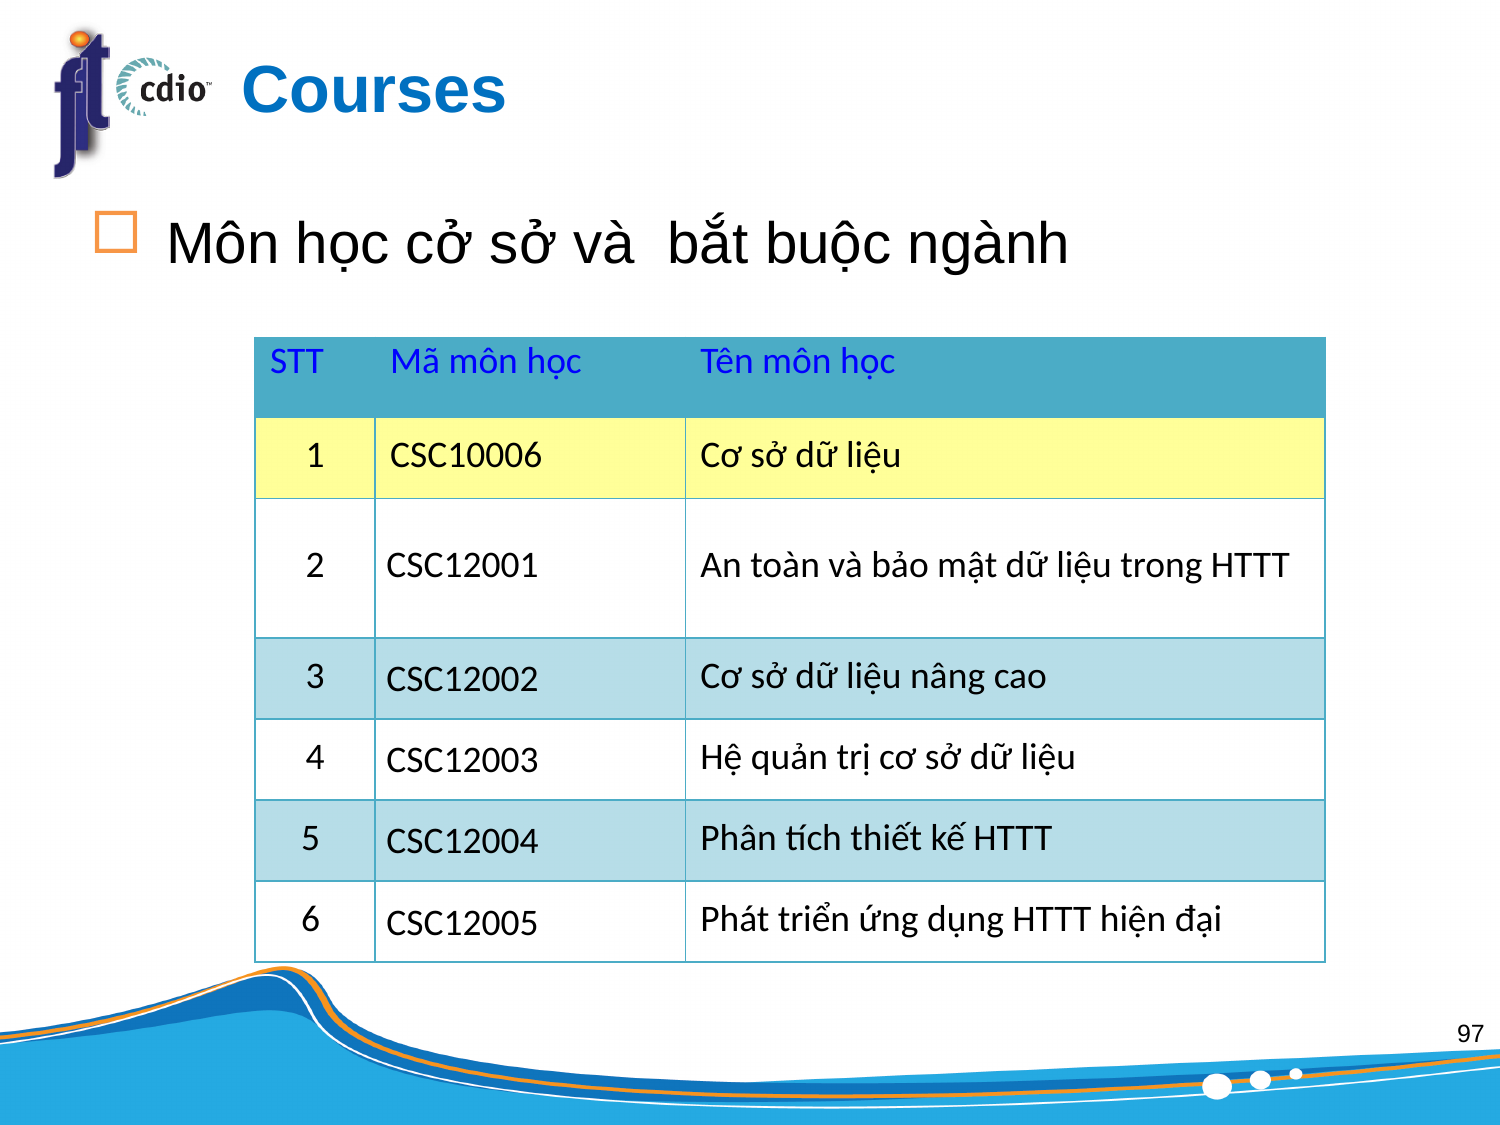

# Courses
Môn học cở sở và  bắt buộc ngành

| STT | Mã môn học | Tên môn học |
| --- | --- | --- |
| 1 | CSC10006 | Cơ sở dữ liệu |
| 2 | CSC12001 | An toàn và bảo mật dữ liệu trong HTTT |
| 3 | CSC12002 | Cơ sở dữ liệu nâng cao |
| 4 | CSC12003 | Hệ quản trị cơ sở dữ liệu |
| 5 | CSC12004 | Phân tích thiết kế HTTT |
| 6 | CSC12005 | Phát triển ứng dụng HTTT hiện đại |
97